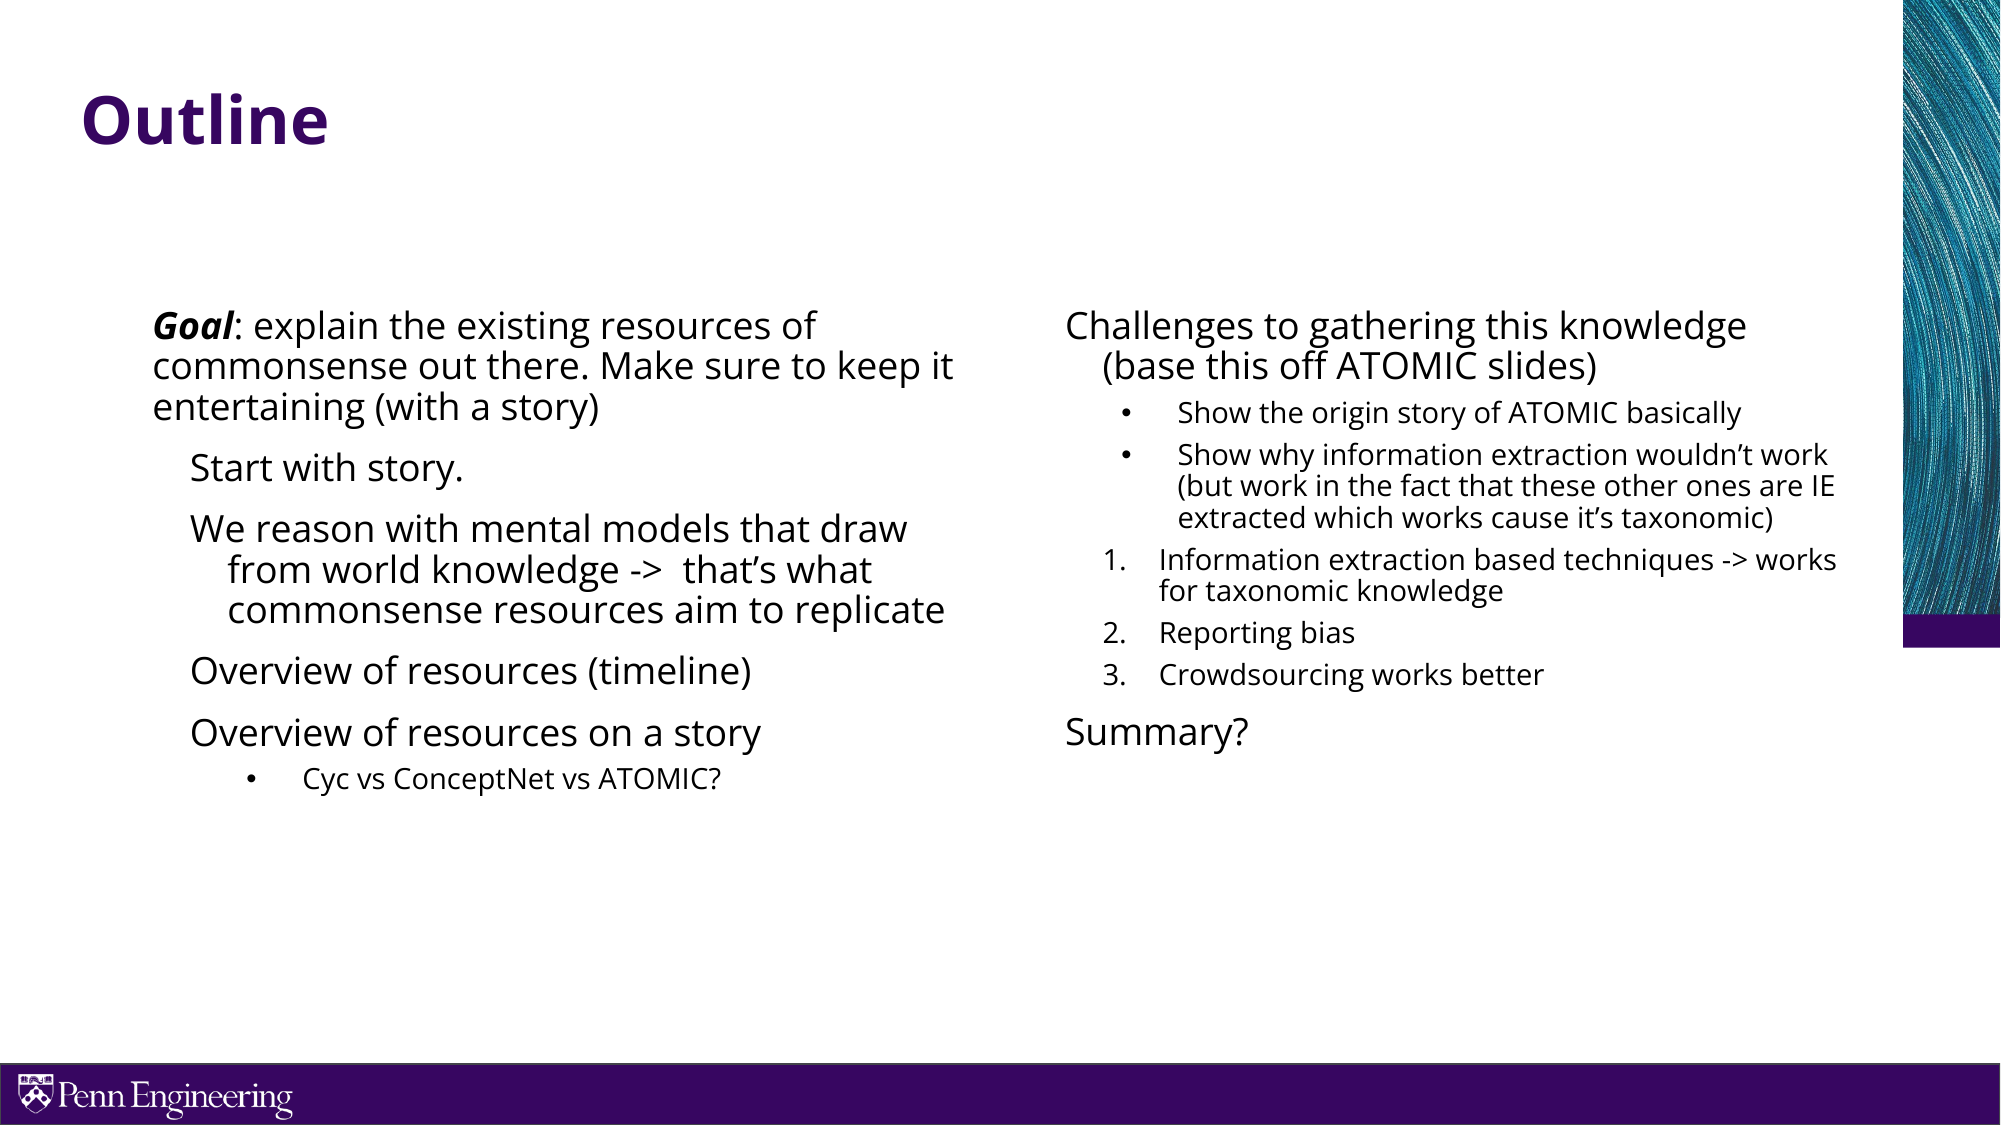

# Outline
Goal: explain the existing resources of commonsense out there. Make sure to keep it entertaining (with a story)
Start with story.
We reason with mental models that draw from world knowledge ->  that’s what commonsense resources aim to replicate
Overview of resources (timeline)
Overview of resources on a story
Cyc vs ConceptNet vs ATOMIC?

Challenges to gathering this knowledge (base this off ATOMIC slides)
Show the origin story of ATOMIC basically
Show why information extraction wouldn’t work (but work in the fact that these other ones are IE extracted which works cause it’s taxonomic)
Information extraction based techniques -> works for taxonomic knowledge
Reporting bias
Crowdsourcing works better
Summary?